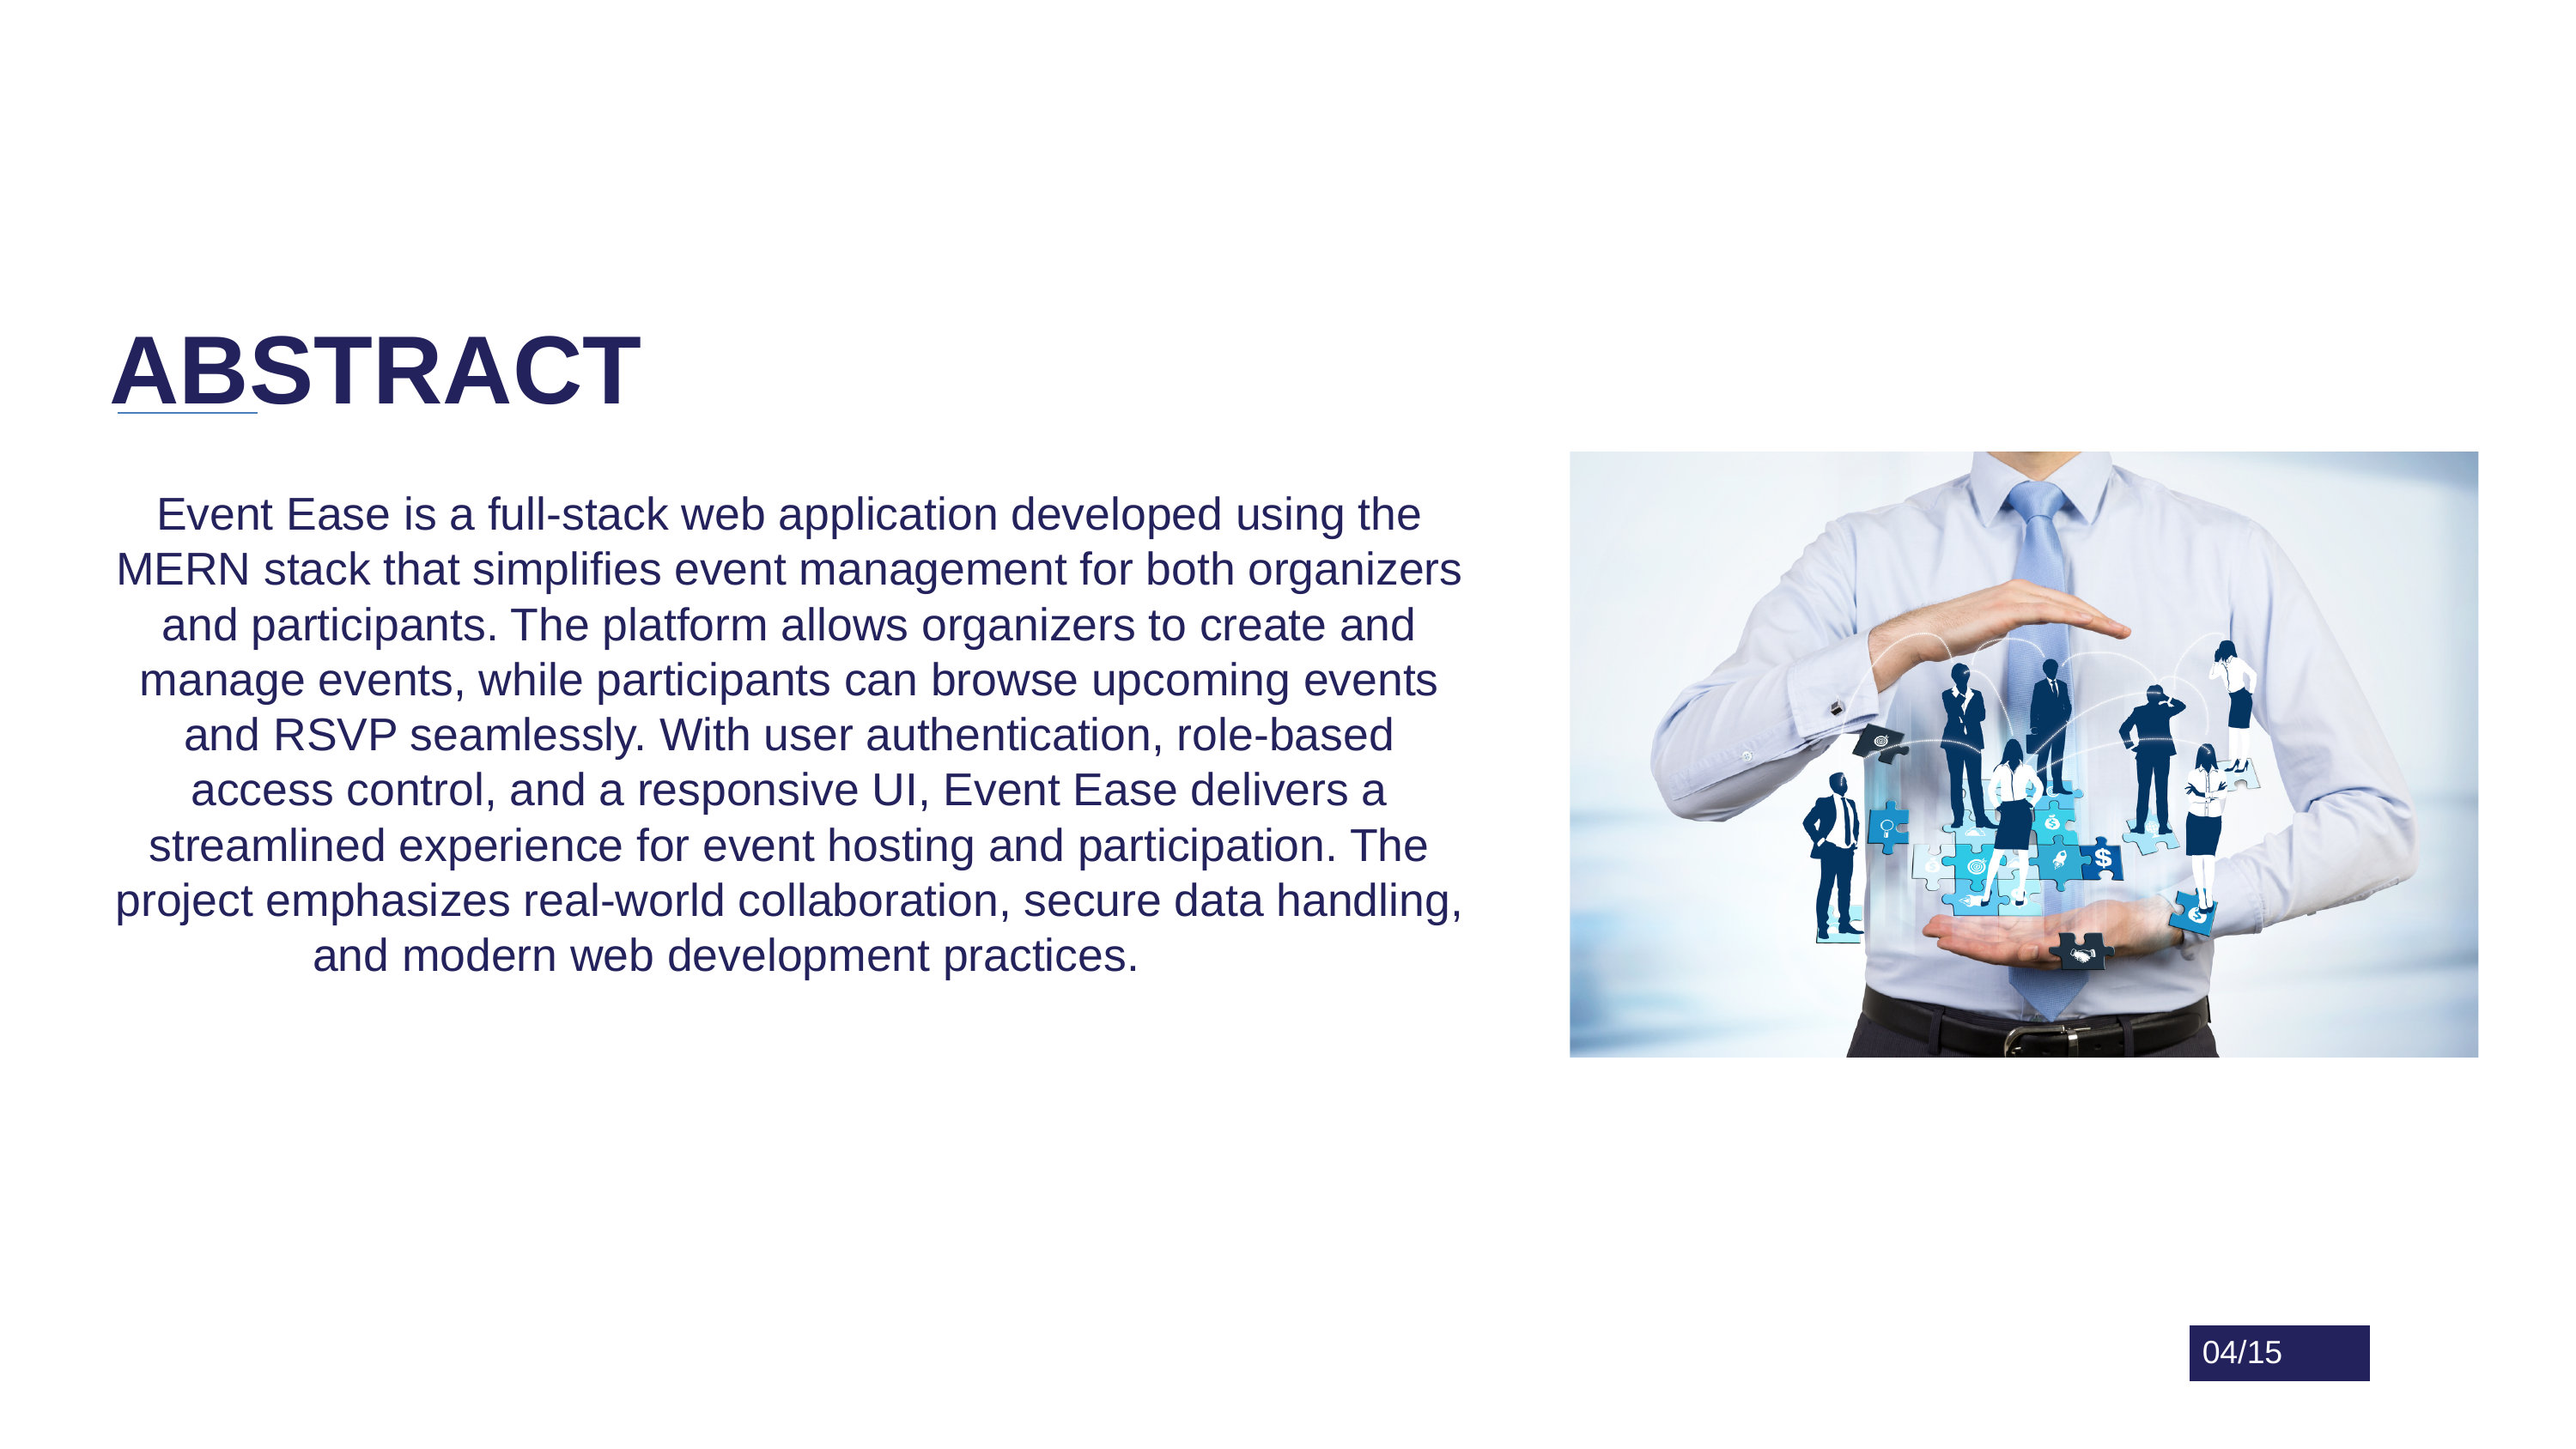

# ABSTRACT

Event Ease is a full-stack web application developed using the MERN stack that simplifies event management for both organizers and participants. The platform allows organizers to create and manage events, while participants can browse upcoming events and RSVP seamlessly. With user authentication, role-based access control, and a responsive UI, Event Ease delivers a streamlined experience for event hosting and participation. The project emphasizes real-world collaboration, secure data handling, and modern web development practices.

04/15